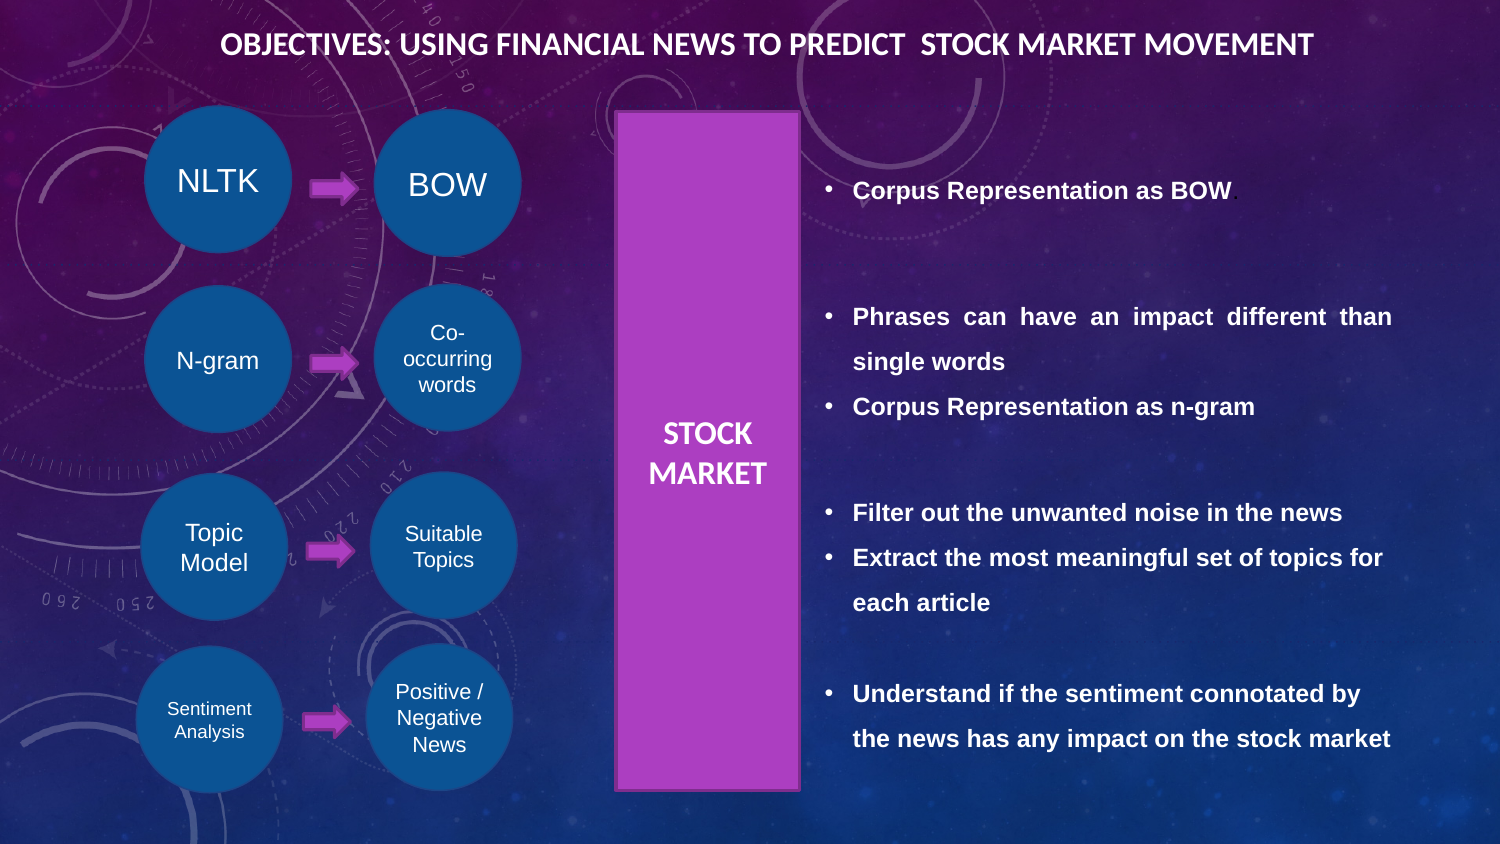

Objectives: Using Financial news to predict  stock market movement

Corpus Representation as BOW.

STOCK MARKET
NLTK
BOW

Phrases can have an impact different than single words
Corpus Representation as n-gram

Co-occurring words
N-gram

Filter out the unwanted noise in the news
Extract the most meaningful set of topics for each article

Suitable Topics
Topic Model

Understand if the sentiment connotated by the news has any impact on the stock market
Positive / Negative News
Sentiment Analysis
NBO